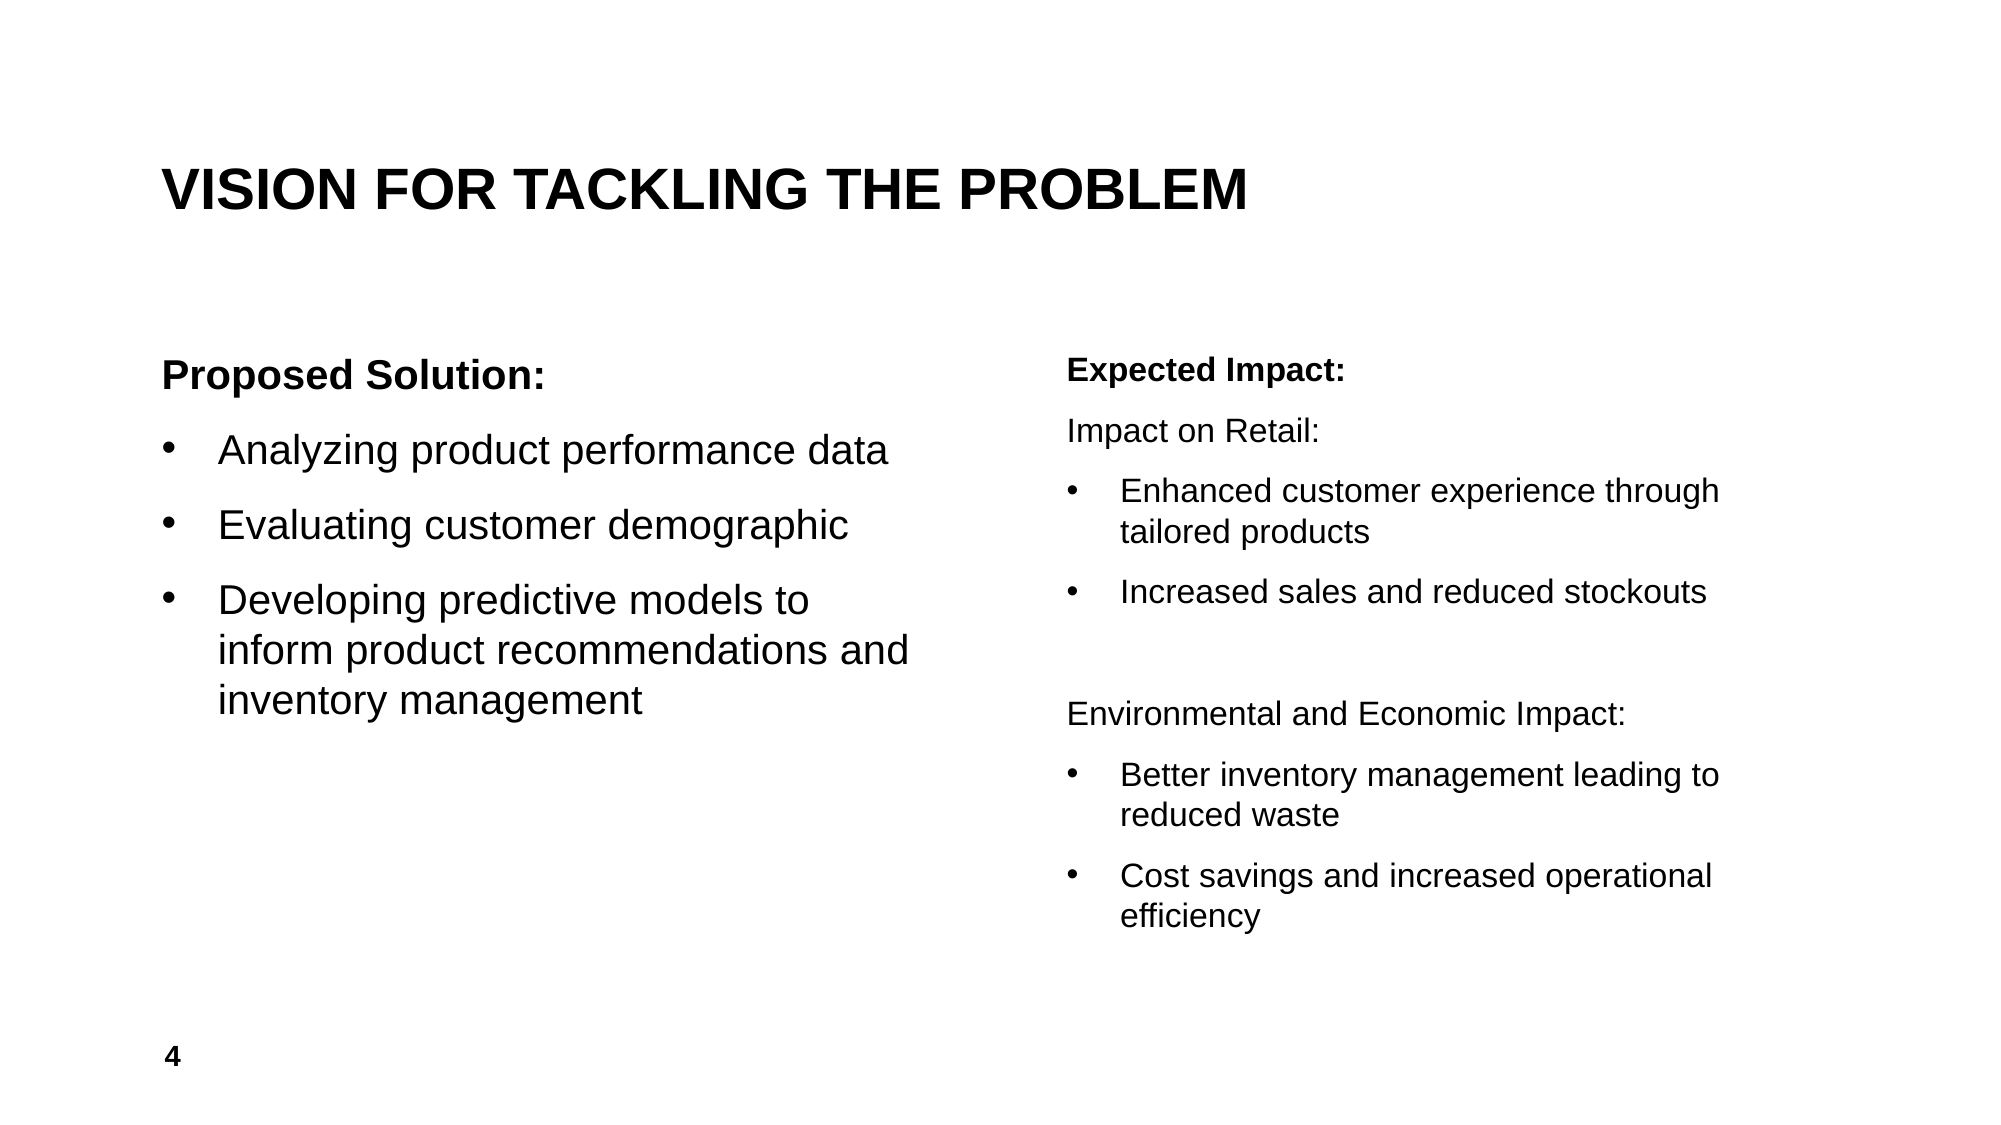

# Vision for tackling the problem
Proposed Solution:
Analyzing product performance data
Evaluating customer demographic
Developing predictive models to inform product recommendations and inventory management
Expected Impact:
Impact on Retail:
Enhanced customer experience through tailored products
Increased sales and reduced stockouts

Environmental and Economic Impact:
Better inventory management leading to reduced waste
Cost savings and increased operational efficiency
4